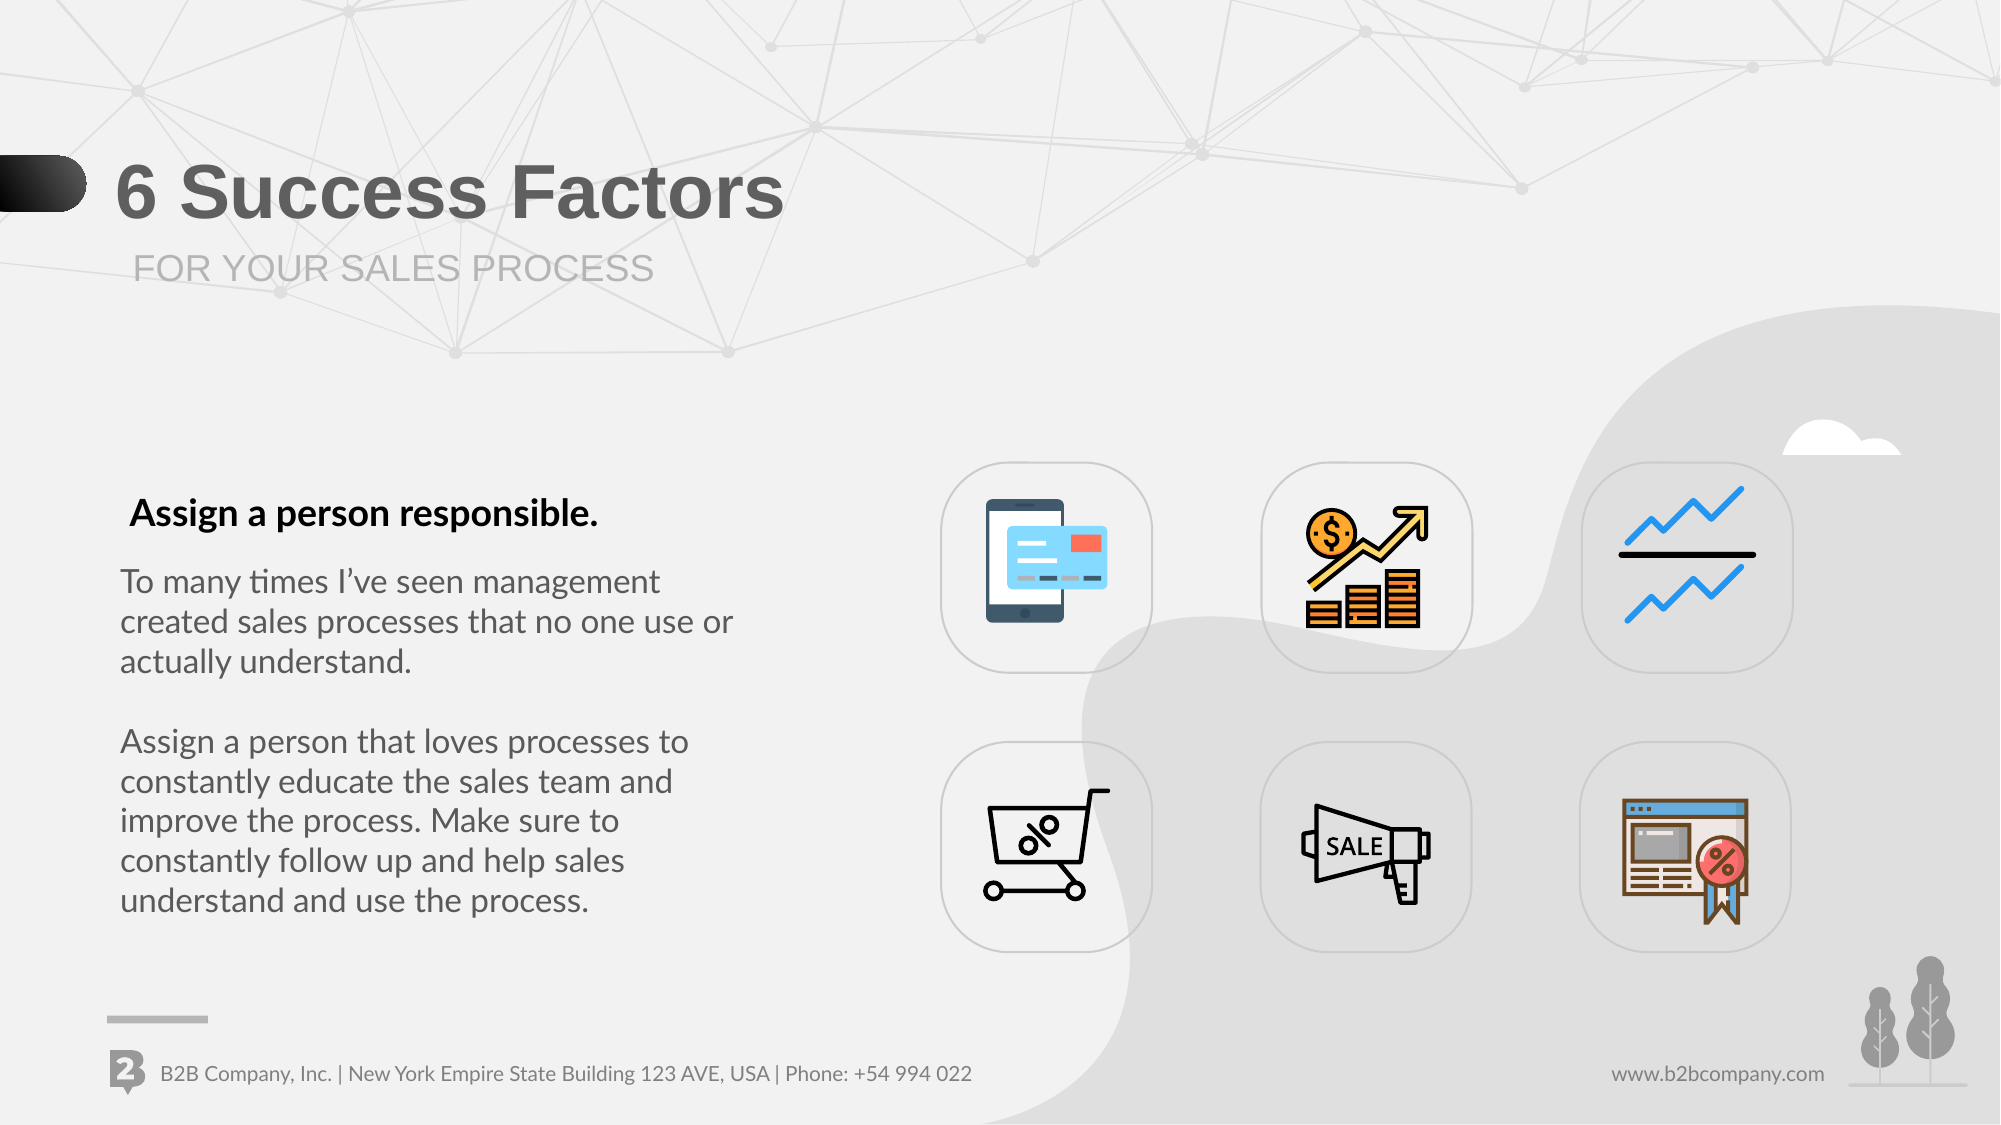

# 6 Success Factors
FOR YOUR SALES PROCESS

Assign a person responsible.
To many times I’ve seen management created sales processes that no one use or actually understand.

Assign a person that loves processes to constantly educate the sales team and improve the process. Make sure to constantly follow up and help sales understand and use the process.

B2B Company, Inc. | New York Empire State Building 123 AVE, USA | Phone: +54 994 022